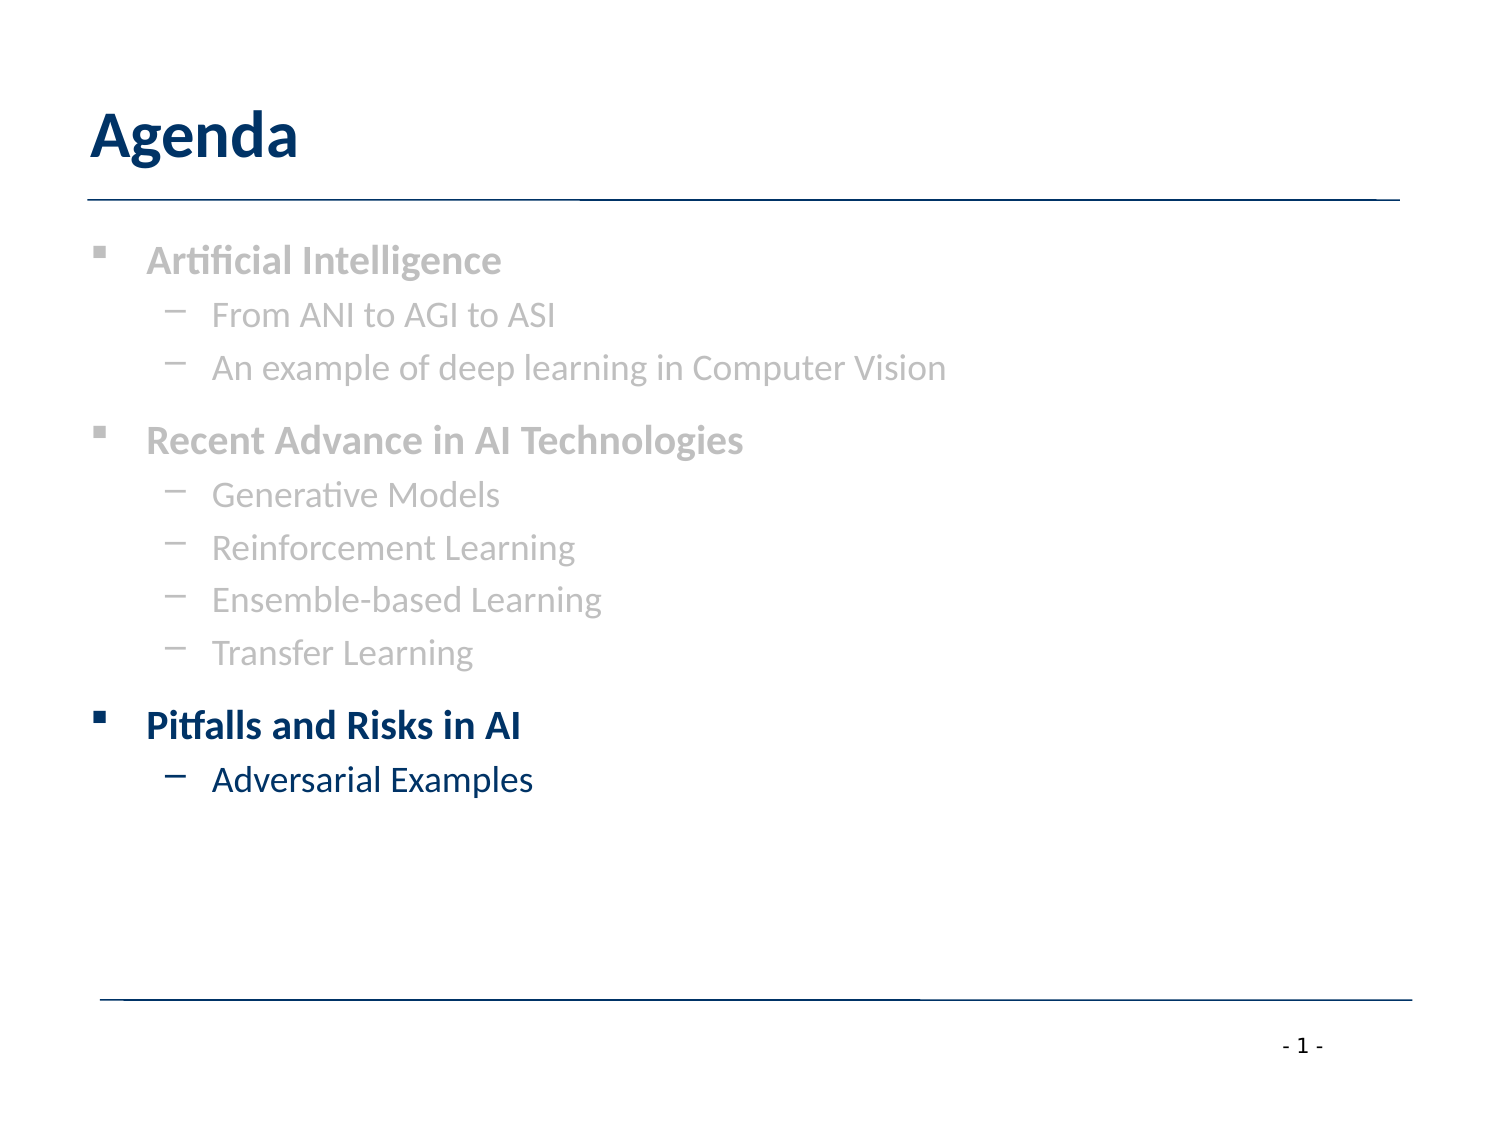

# Agenda
Artificial Intelligence
From ANI to AGI to ASI
An example of deep learning in Computer Vision
Recent Advance in AI Technologies
Generative Models
Reinforcement Learning
Ensemble-based Learning
Transfer Learning
Pitfalls and Risks in AI
Adversarial Examples